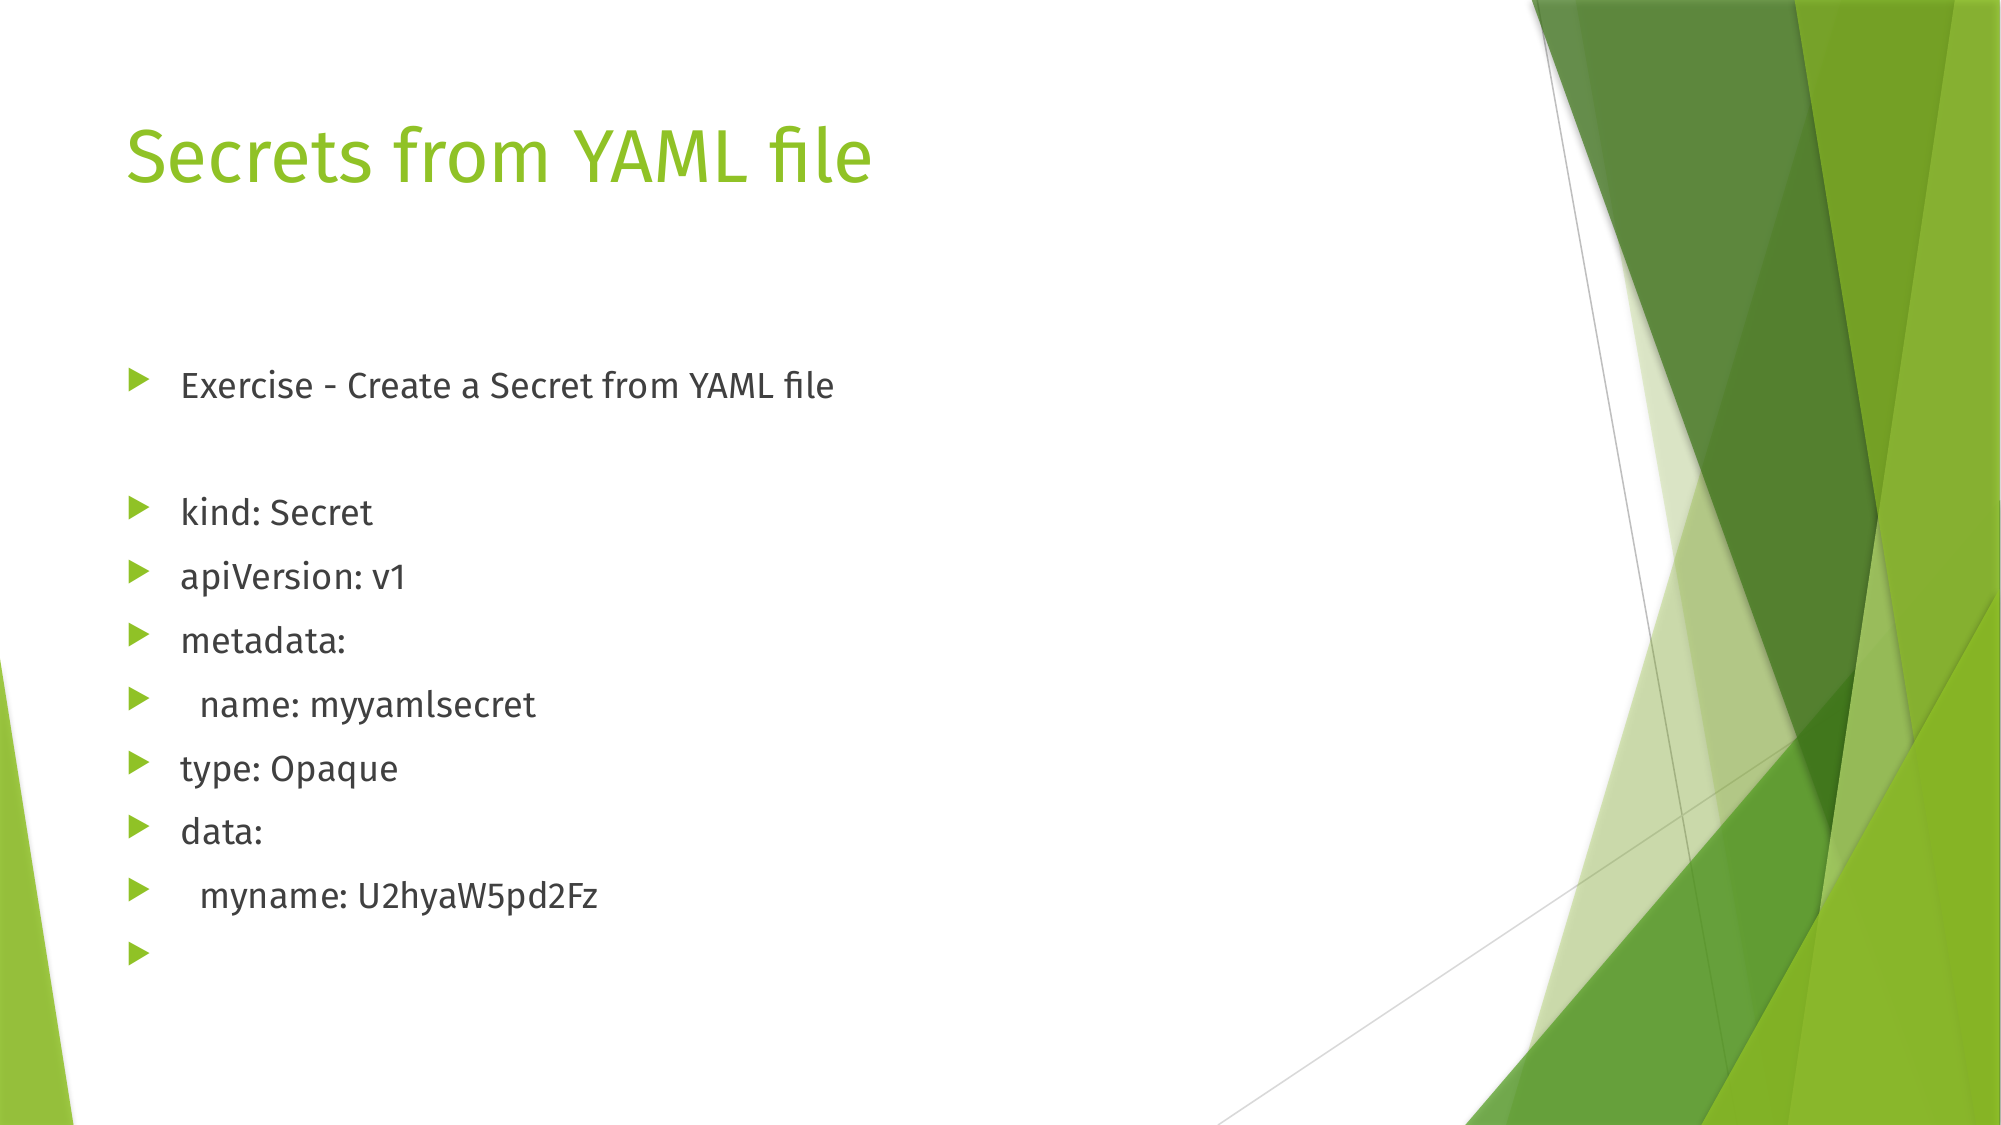

# Secrets from YAML file
Exercise - Create a Secret from YAML file

kind: Secret
apiVersion: v1
metadata:
  name: myyamlsecret
type: Opaque
data:
  myname: U2hyaW5pd2Fz